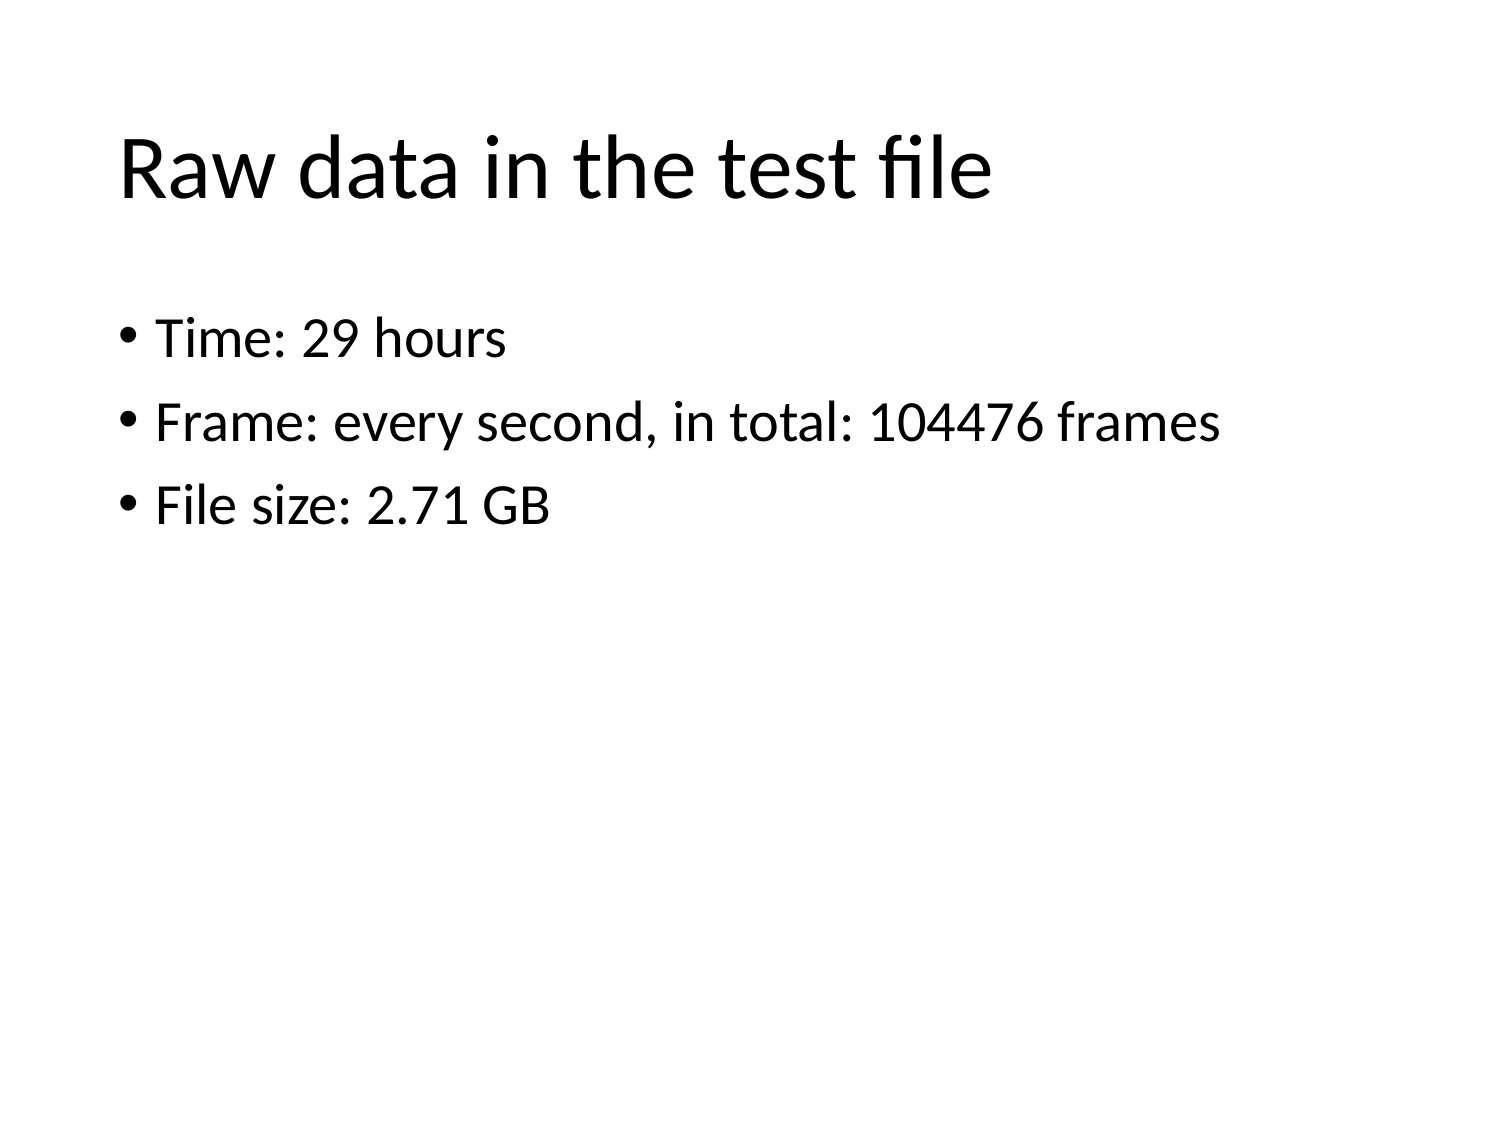

# Raw data in the test file
Time: 29 hours
Frame: every second, in total: 104476 frames
File size: 2.71 GB